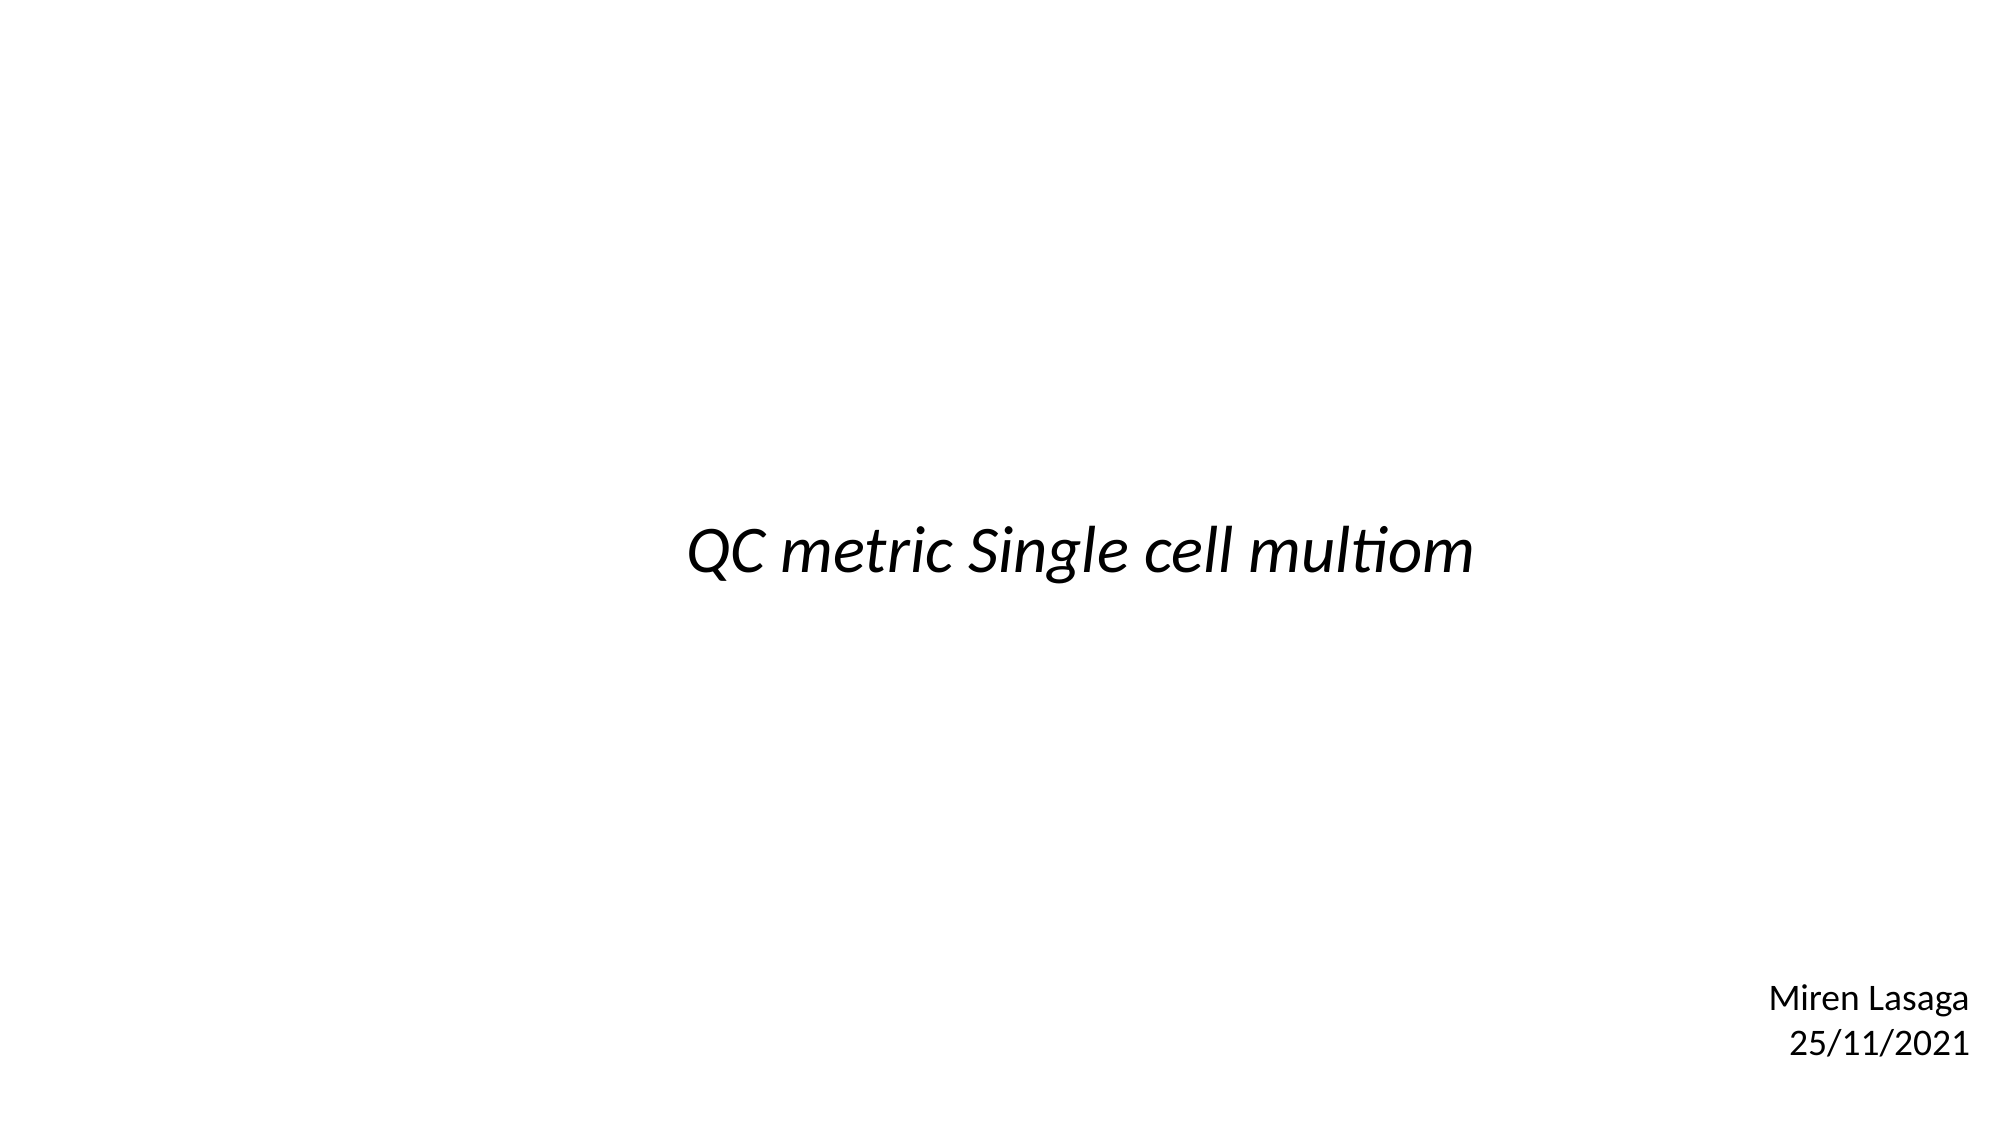

QC metric Single cell multiom
Miren Lasaga
25/11/2021